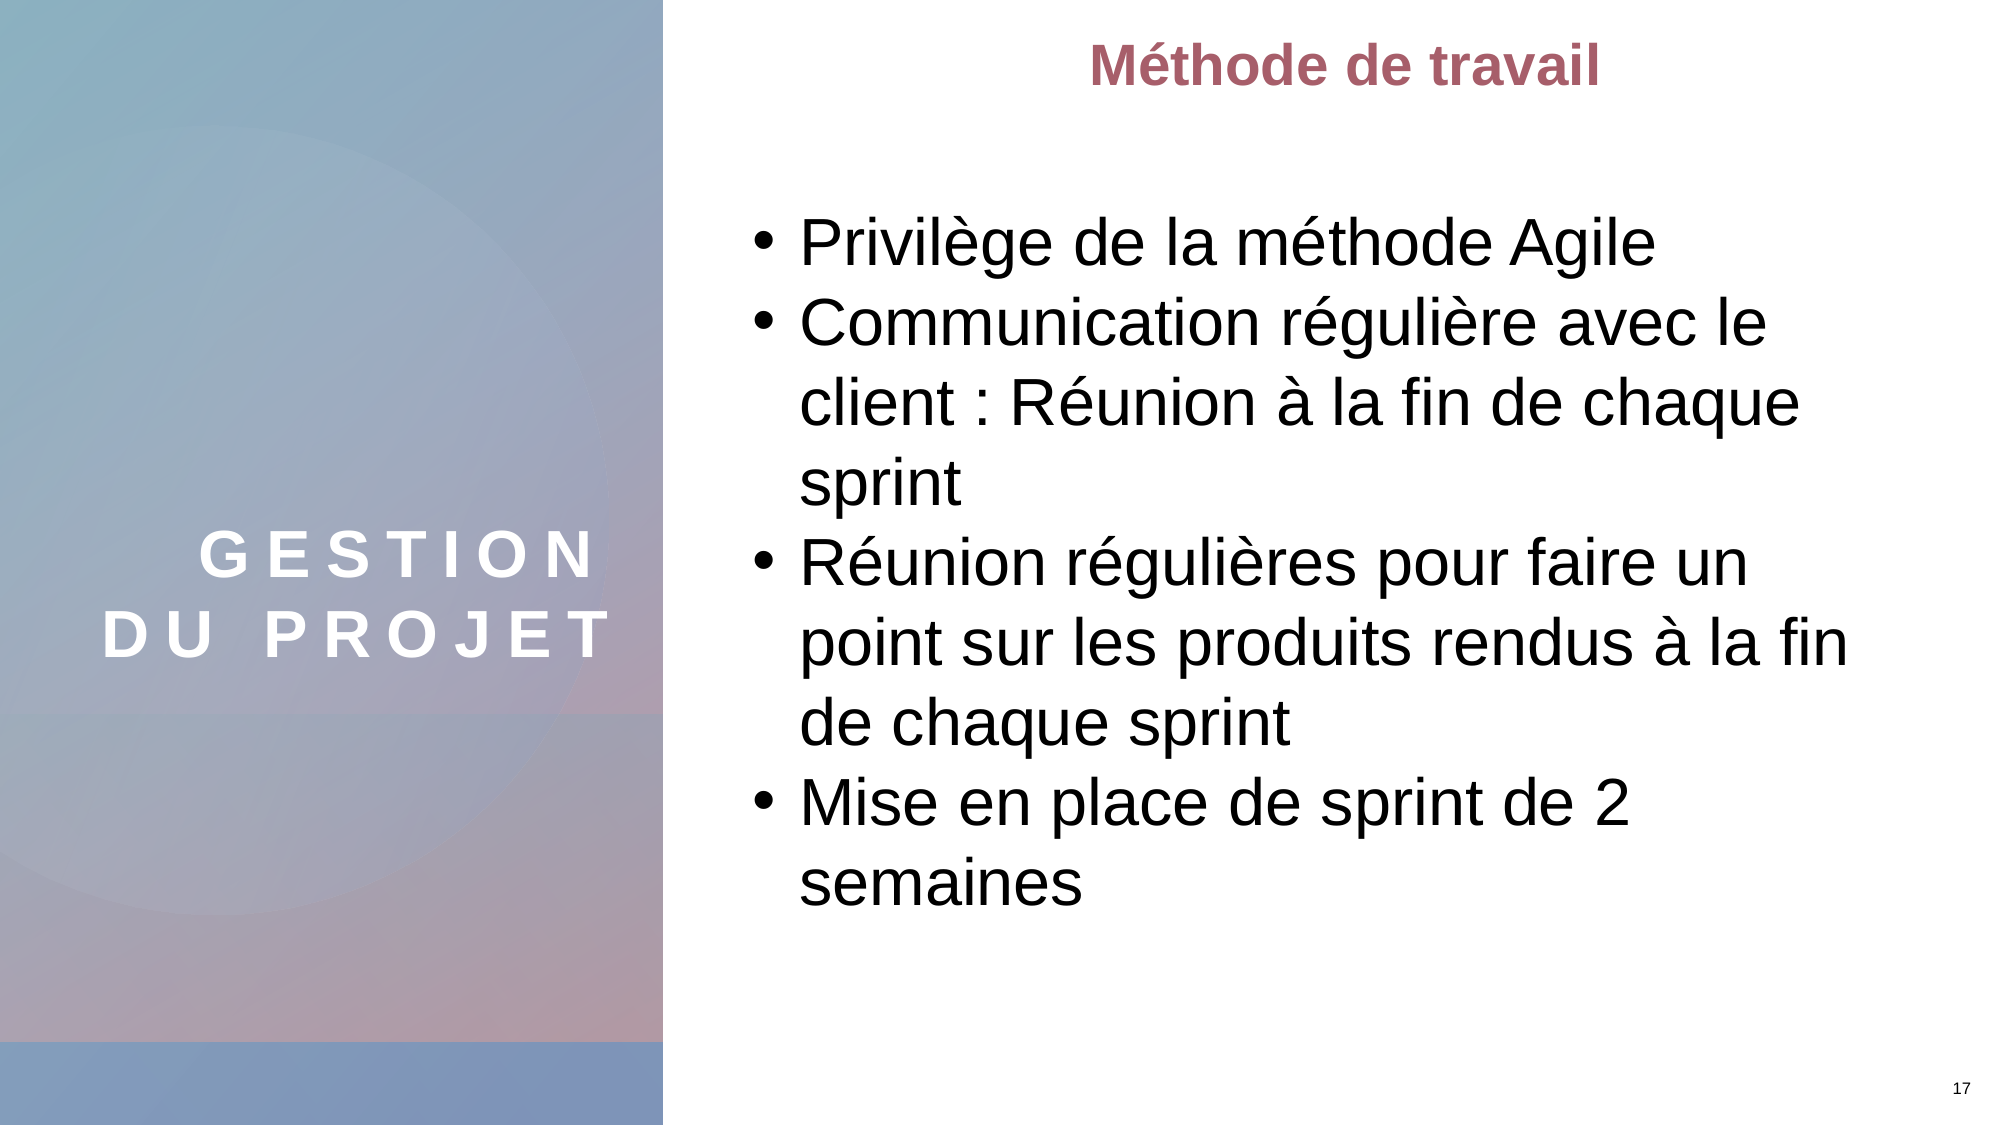

Méthode de travail
# Gestion du projet

Privilège de la méthode Agile
Communication régulière avec le client : Réunion à la fin de chaque sprint
Réunion régulières pour faire un point sur les produits rendus à la fin de chaque sprint
Mise en place de sprint de 2 semaines

17